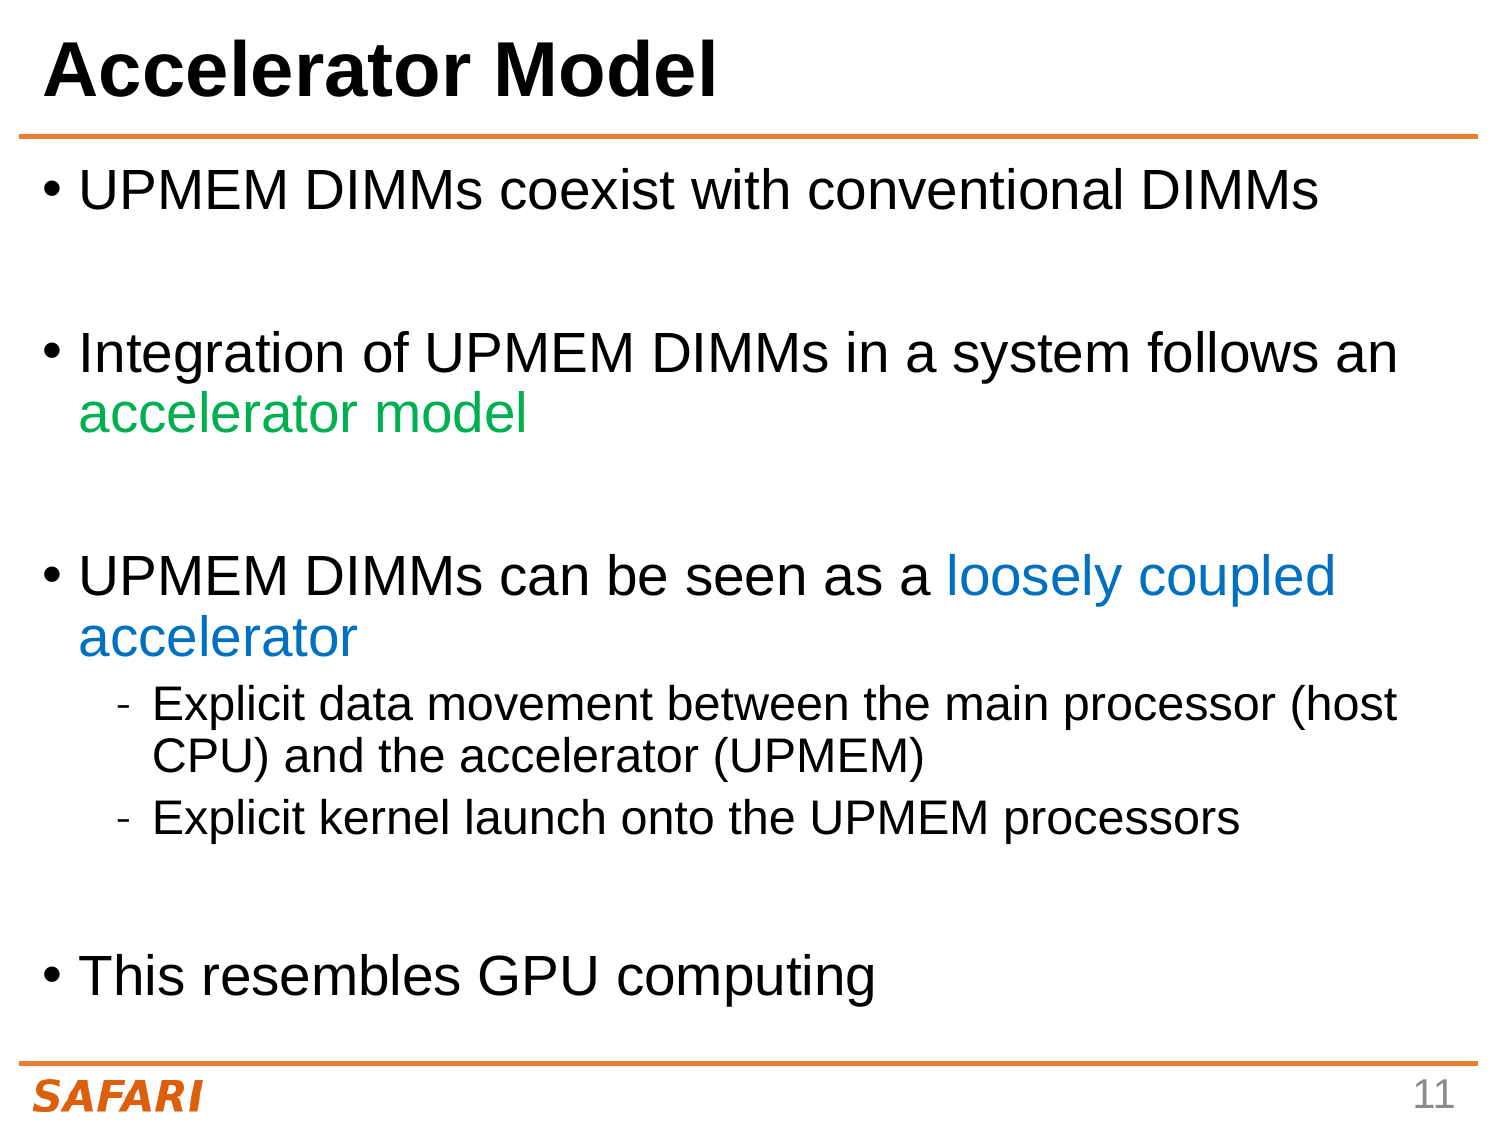

# Accelerator Model
UPMEM DIMMs coexist with conventional DIMMs

Integration of UPMEM DIMMs in a system follows an accelerator model

UPMEM DIMMs can be seen as a loosely coupled accelerator
Explicit data movement between the main processor (host CPU) and the accelerator (UPMEM)
Explicit kernel launch onto the UPMEM processors

This resembles GPU computing